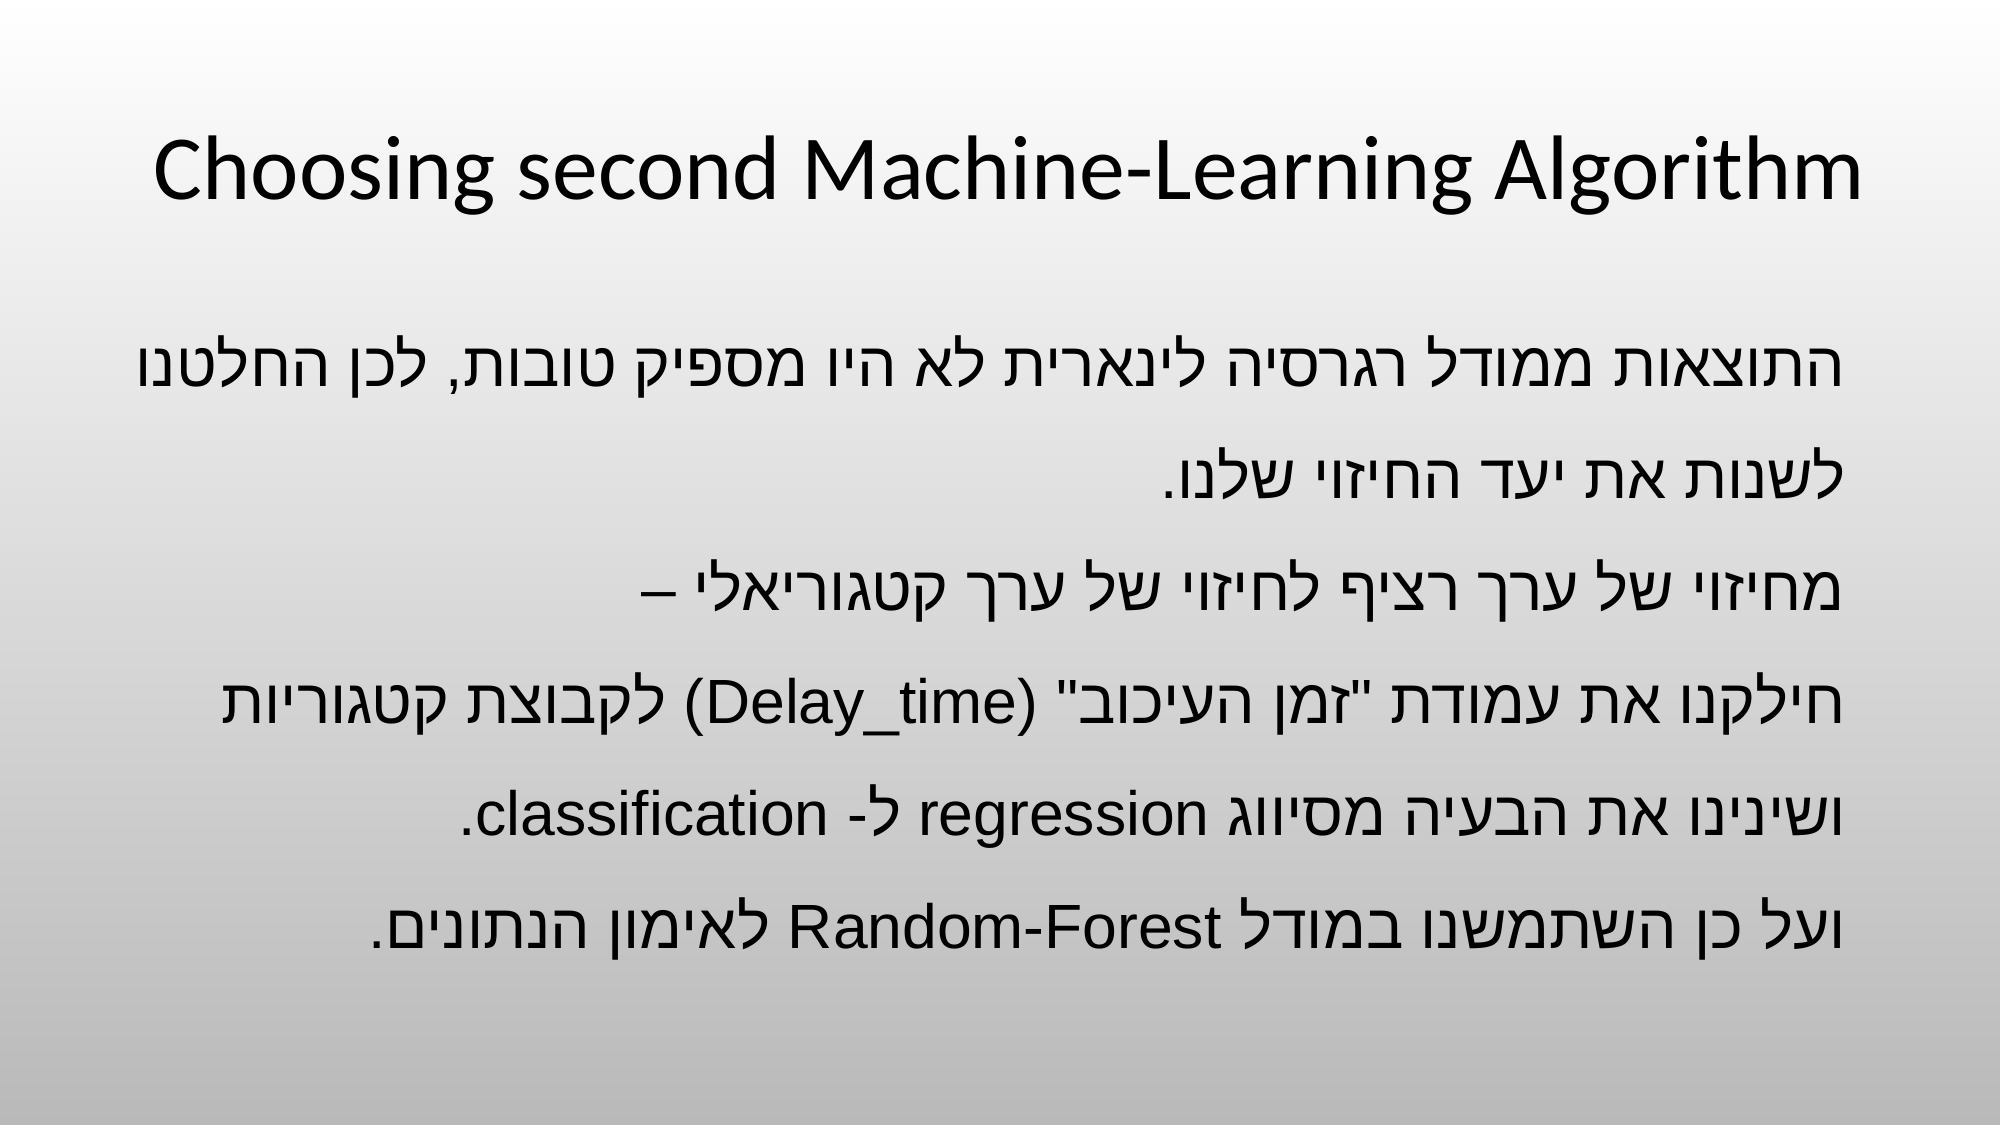

# Choosing second Machine-Learning Algorithm
התוצאות ממודל רגרסיה לינארית לא היו מספיק טובות, לכן החלטנו לשנות את יעד החיזוי שלנו.
מחיזוי של ערך רציף לחיזוי של ערך קטגוריאלי –
חילקנו את עמודת "זמן העיכוב" (Delay_time) לקבוצת קטגוריות ושינינו את הבעיה מסיווג regression ל- classification.
ועל כן השתמשנו במודל Random-Forest לאימון הנתונים.